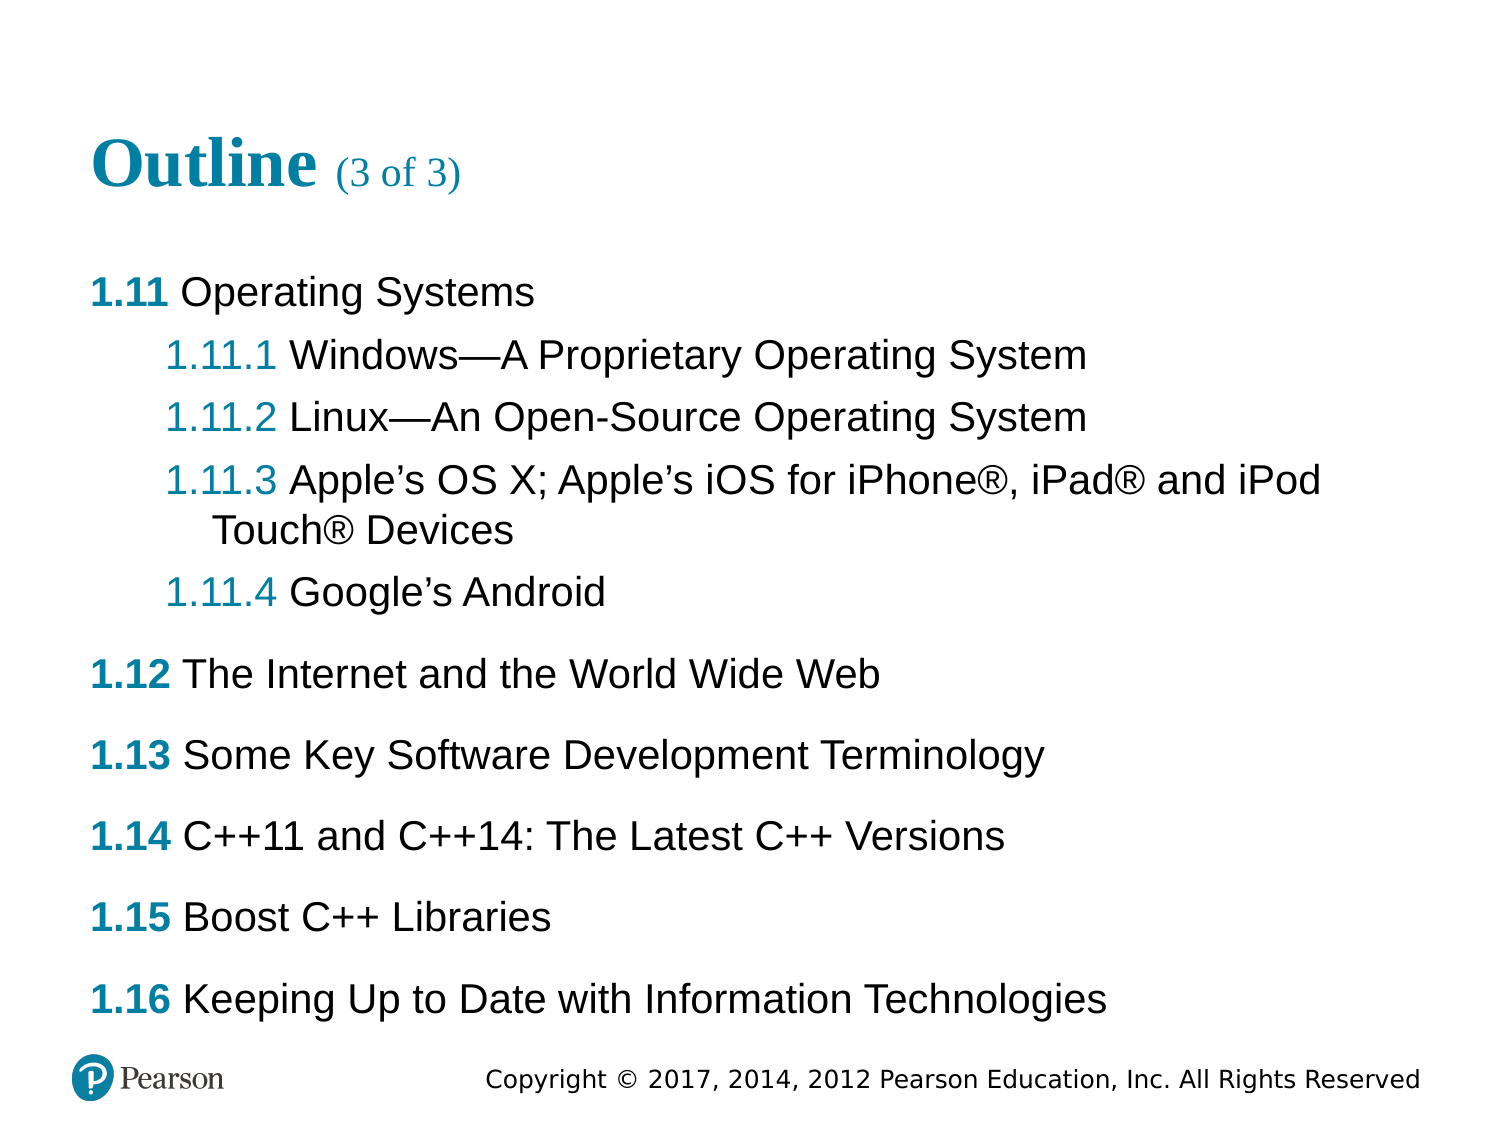

# Outline (3 of 3)
1.11 Operating Systems
1.11.1 Windows—A Proprietary Operating System
1.11.2 Linux—An Open-Source Operating System
1.11.3 Apple’s O S X; Apple’s i O S for iPhone®, iPad® and iPod Touch® Devices
1.11.4 Google’s Android
1.12 The Internet and the World Wide Web
1.13 Some Key Software Development Terminology
1.14 C++11 and C++14: The Latest C++ Versions
1.15 Boost C++ Libraries
1.16 Keeping Up to Date with Information Technologies